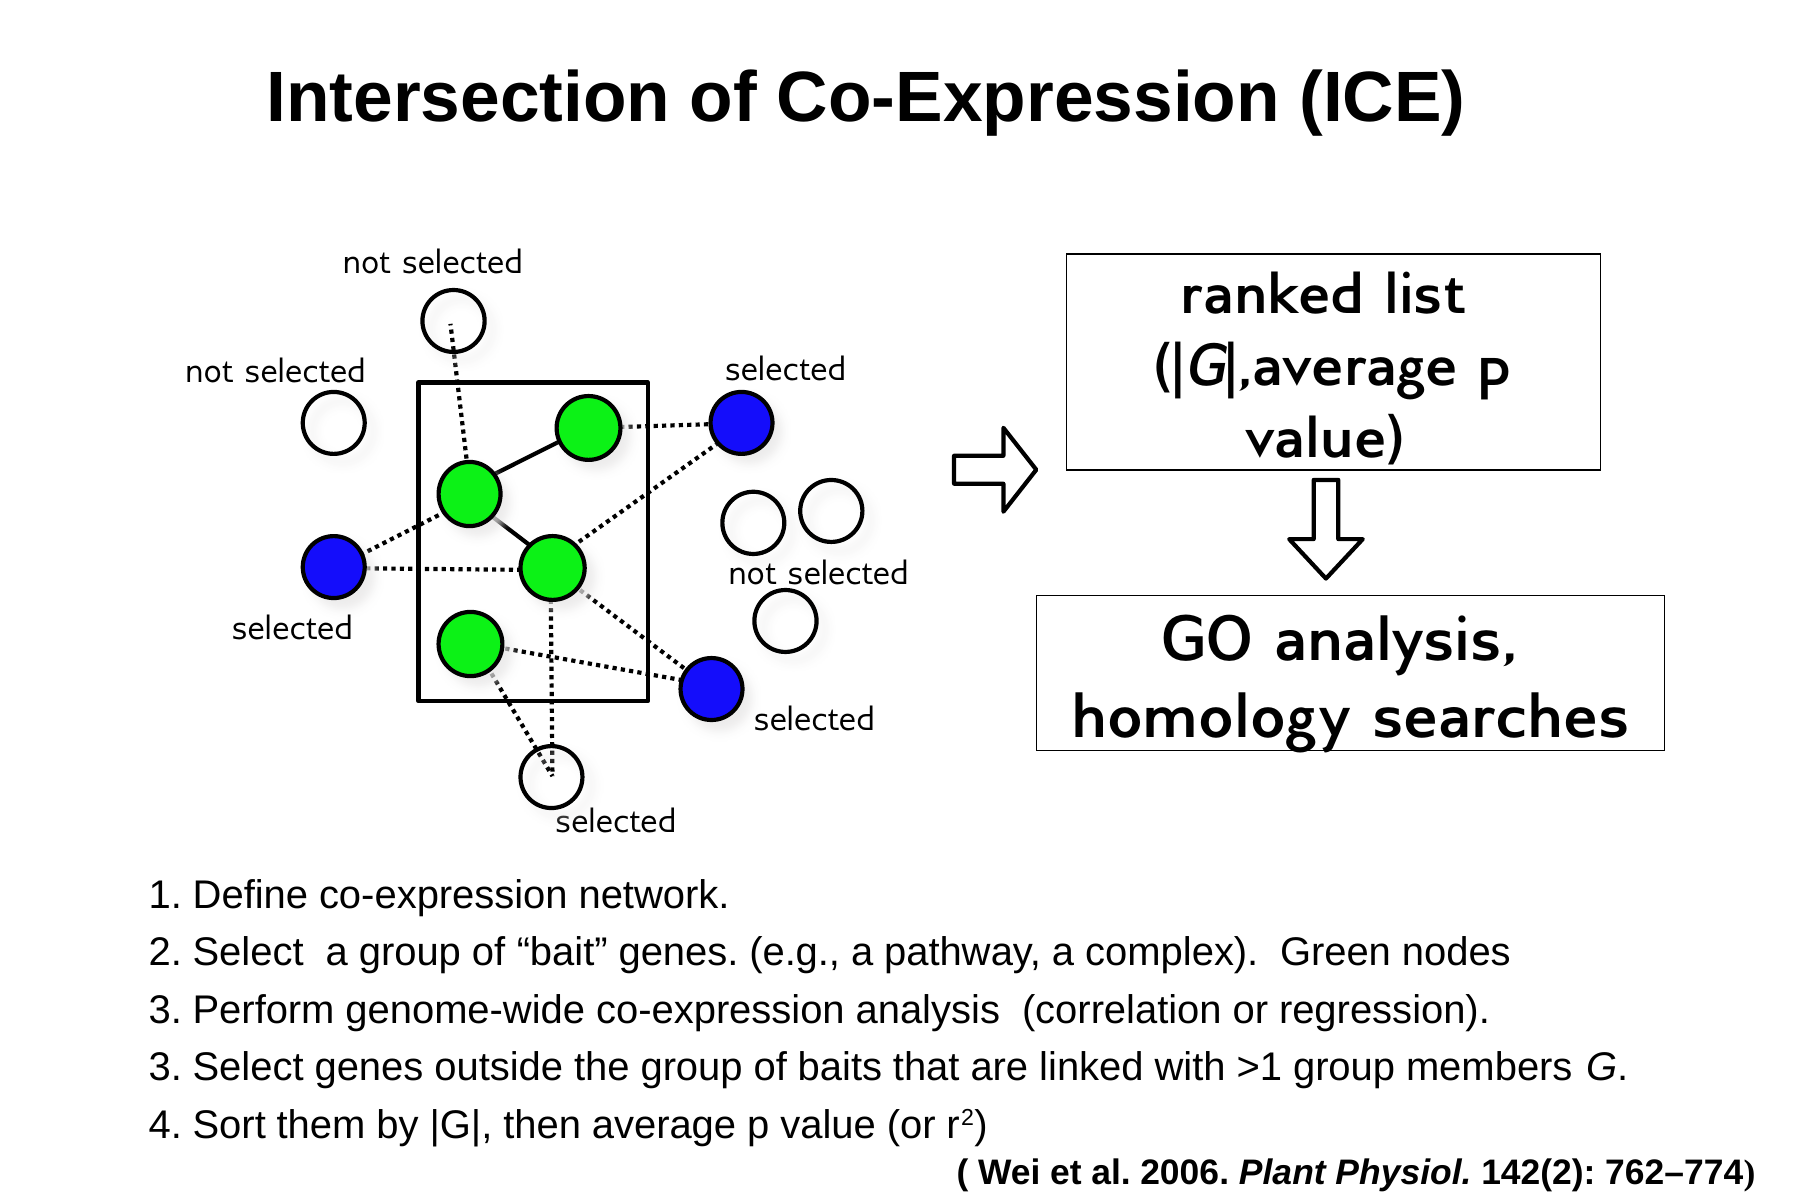

# Intersection of Co-Expression (ICE)

not selected
ranked list
(|G|,average p value)

selected
not selected

not selected

GO analysis,  homology searches
selected

selected

selected
1. Define co-expression network.
2. Select  a group of “bait” genes. (e.g., a pathway, a complex).  Green nodes
3. Perform genome-wide co-expression analysis  (correlation or regression).
3. Select genes outside the group of baits that are linked with >1 group members G.
4. Sort them by |G|, then average p value (or r2)
( Wei et al. 2006. Plant Physiol. 142(2): 762–774)